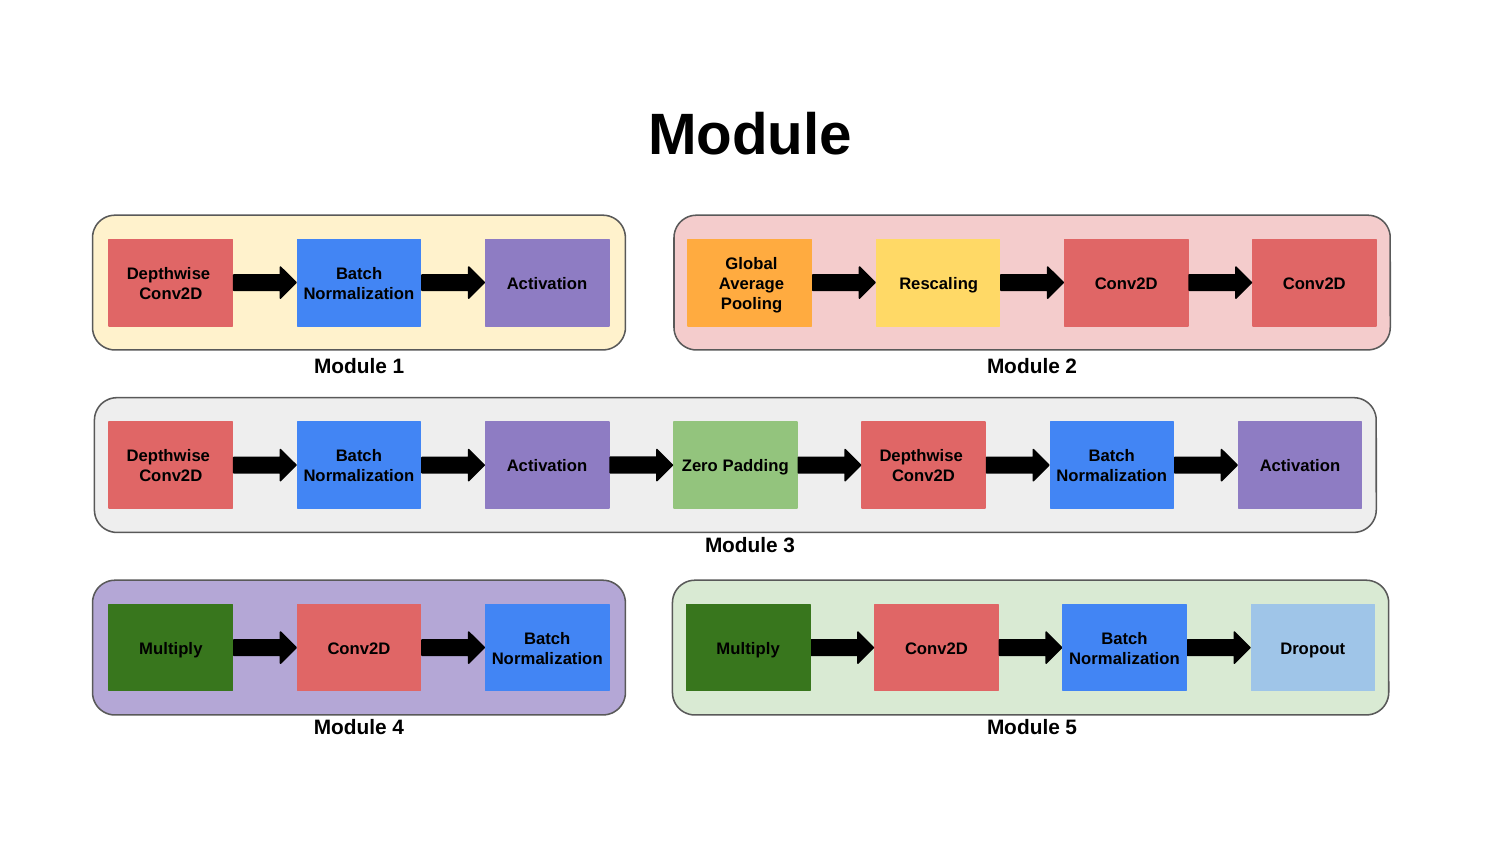

Module

Global Average Pooling
Rescaling
Conv2D
Conv2D
Depthwise
Conv2D
Batch
Normalization
Activation

Module 1
Module 2

Batch
Normalization
Zero Padding
Depthwise
Conv2D
Activation
Depthwise
Conv2D
Batch
Normalization
Activation

Module 3

Conv2D
Multiply
Multiply
Batch
Normalization
Dropout
Conv2D
Batch
Normalization

Module 4
Module 5